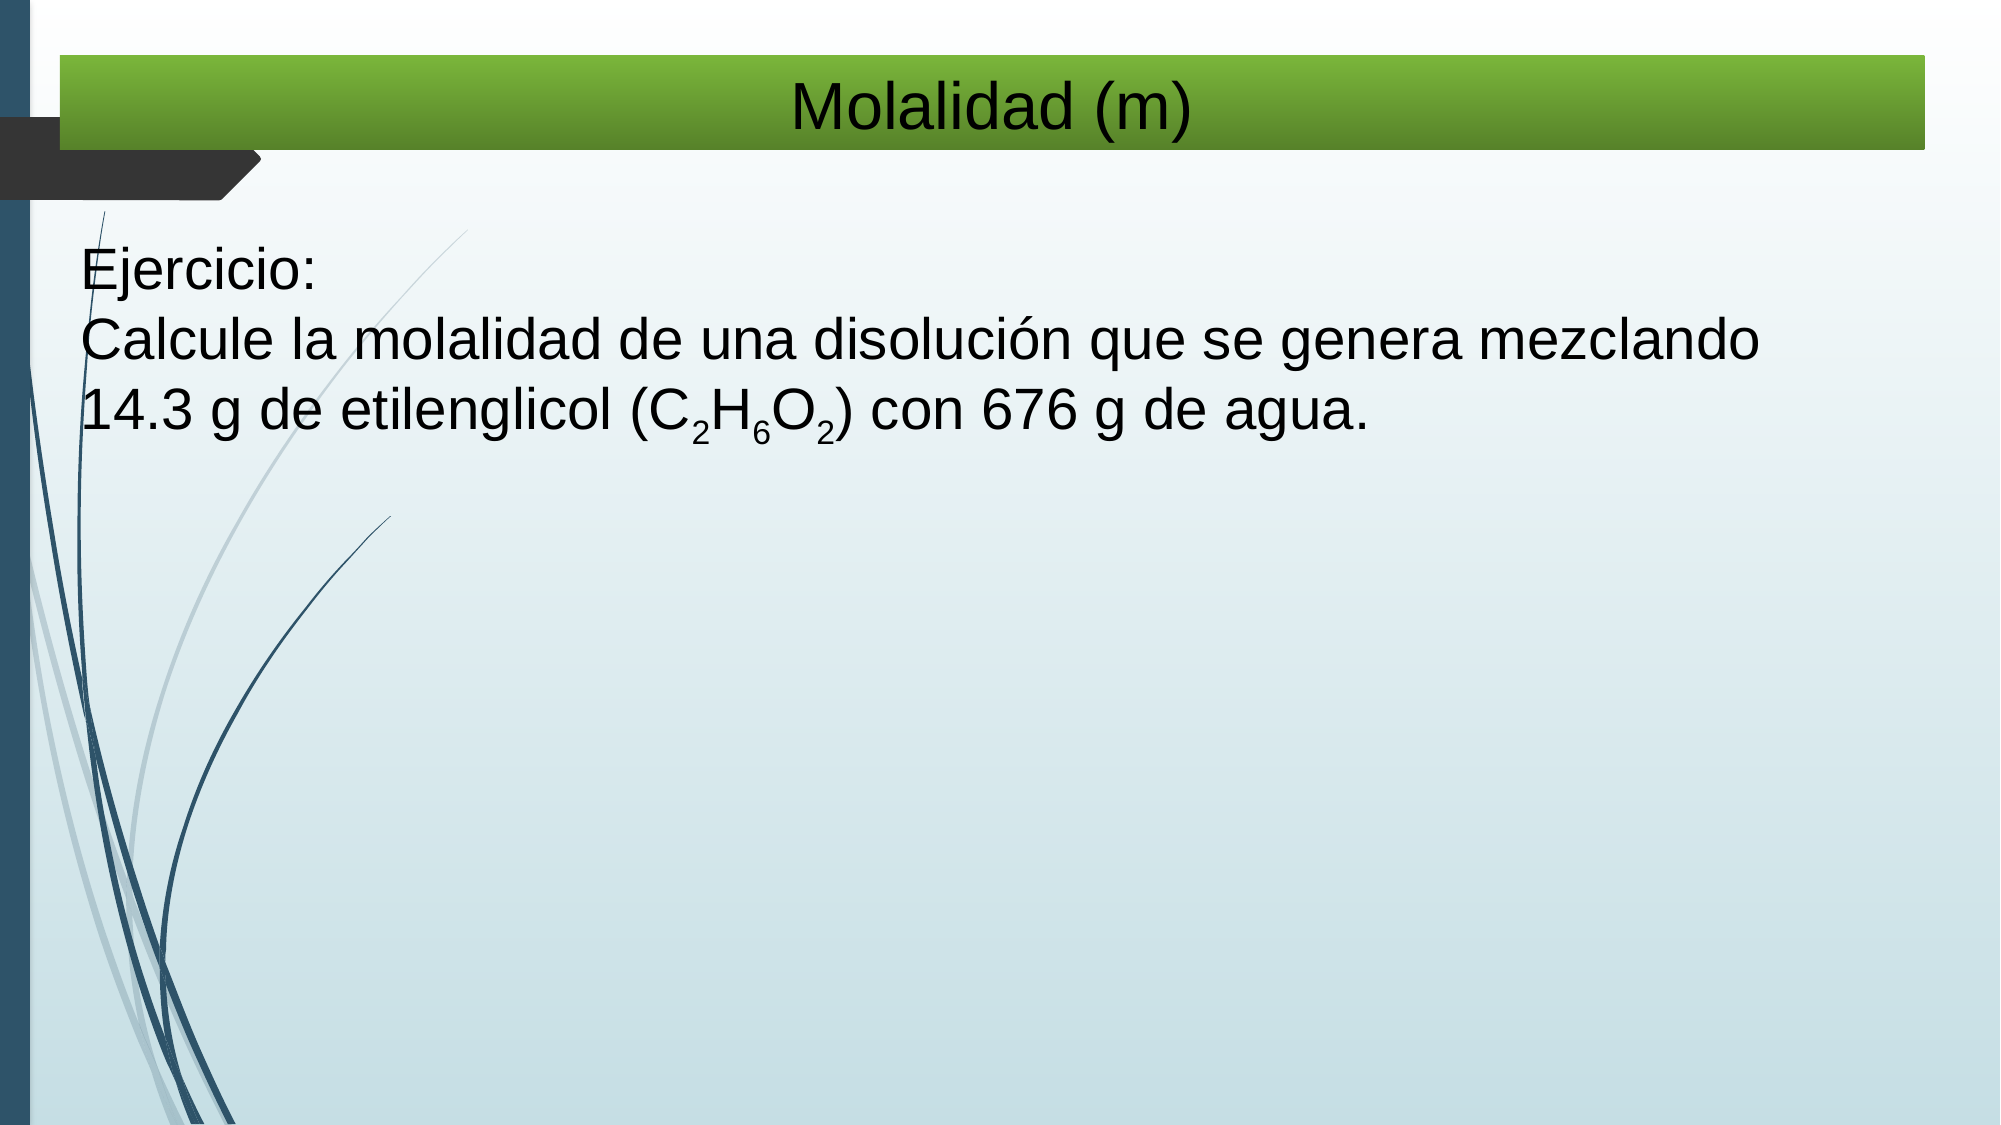

Molalidad (m)
Ejercicio:
Calcule la molalidad de una disolución que se genera mezclando 14.3 g de etilenglicol (C2H6O2) con 676 g de agua.